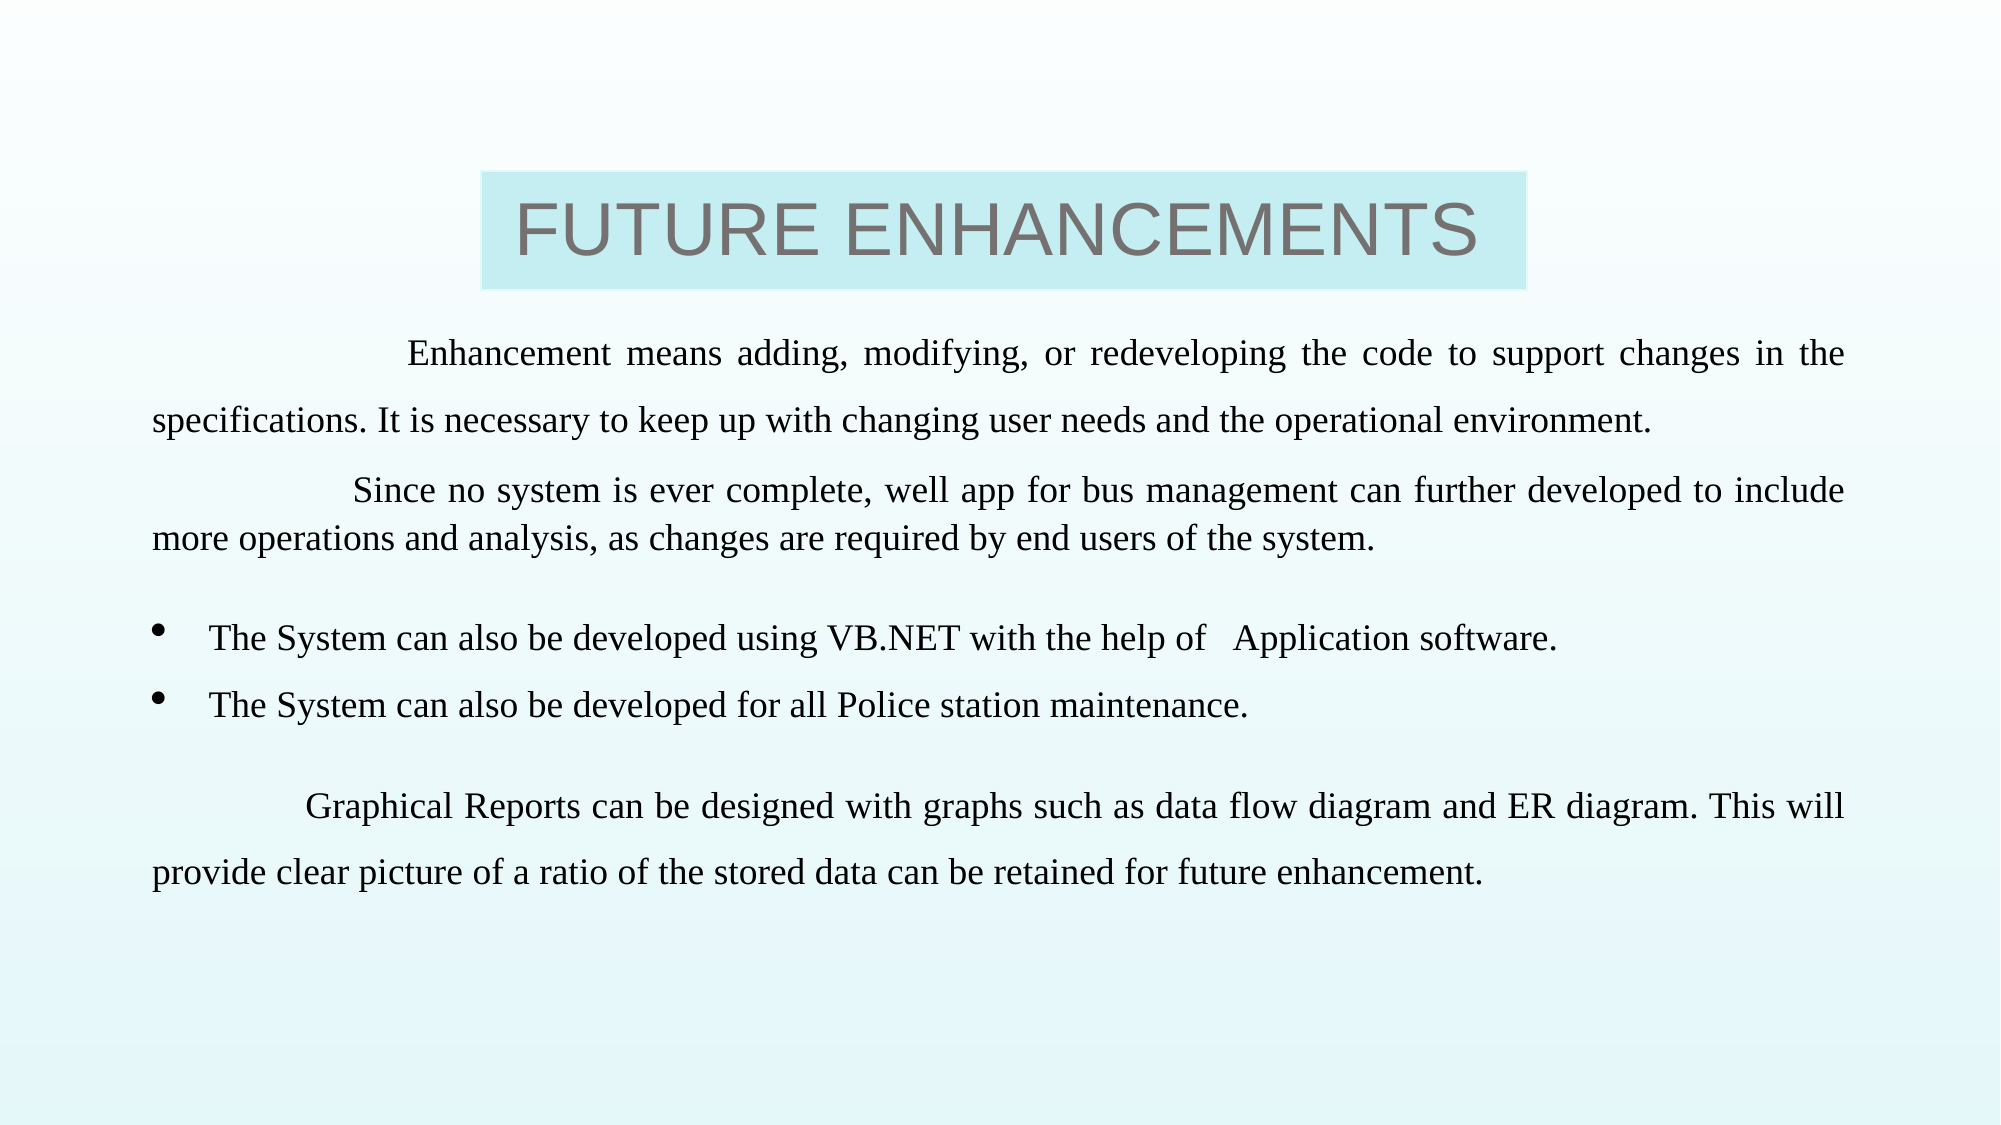

FUTURE ENHANCEMENTS
                 Enhancement means adding, modifying, or redeveloping the code to support changes in the specifications. It is necessary to keep up with changing user needs and the operational environment.
                 Since no system is ever complete, well app for bus management can further developed to include more operations and analysis, as changes are required by end users of the system.
The System can also be developed using VB.NET with the help of   Application software.
The System can also be developed for all Police station maintenance.
              Graphical Reports can be designed with graphs such as data flow diagram and ER diagram. This will provide clear picture of a ratio of the stored data can be retained for future enhancement.